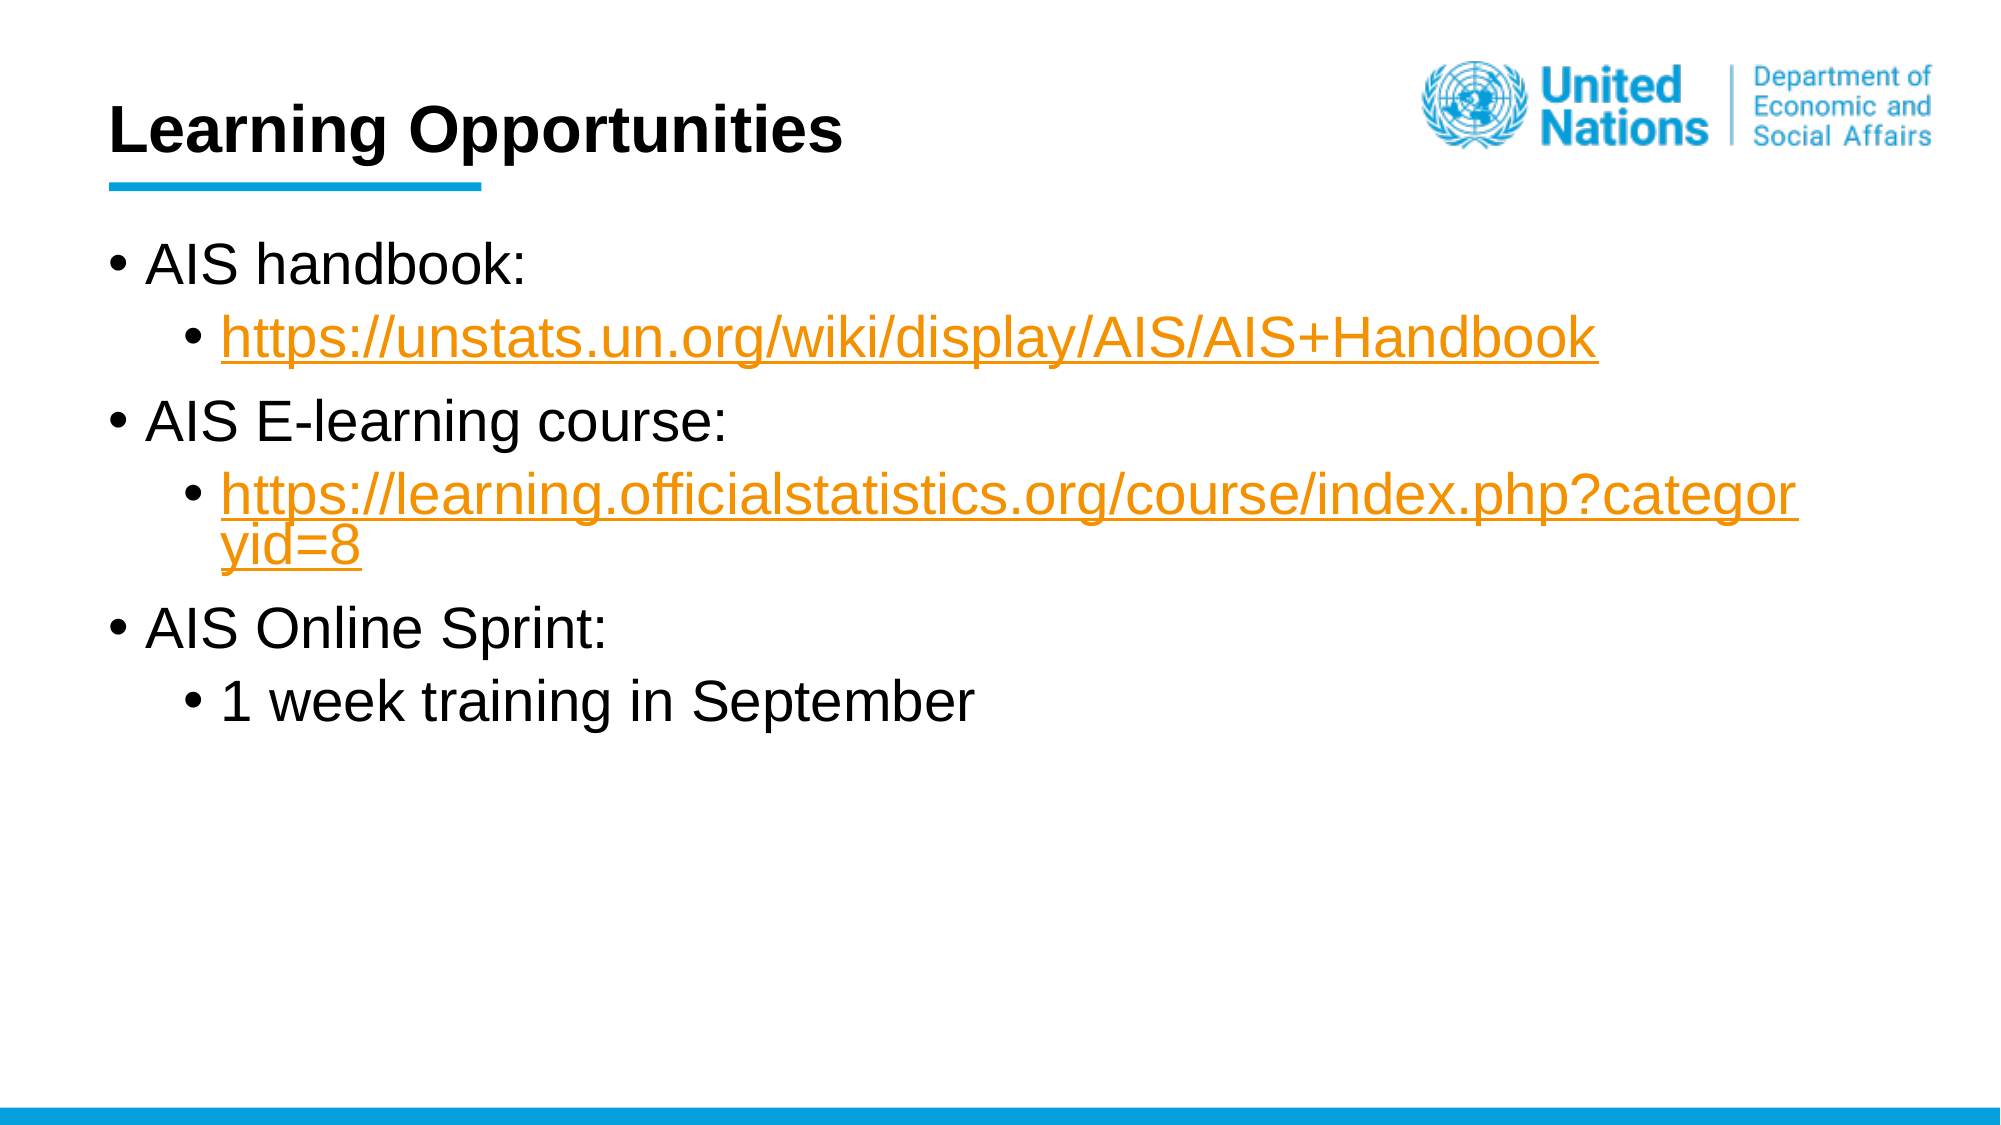

# Learning Opportunities
AIS handbook:
https://unstats.un.org/wiki/display/AIS/AIS+Handbook
AIS E-learning course:
https://learning.officialstatistics.org/course/index.php?categoryid=8
AIS Online Sprint:
1 week training in September